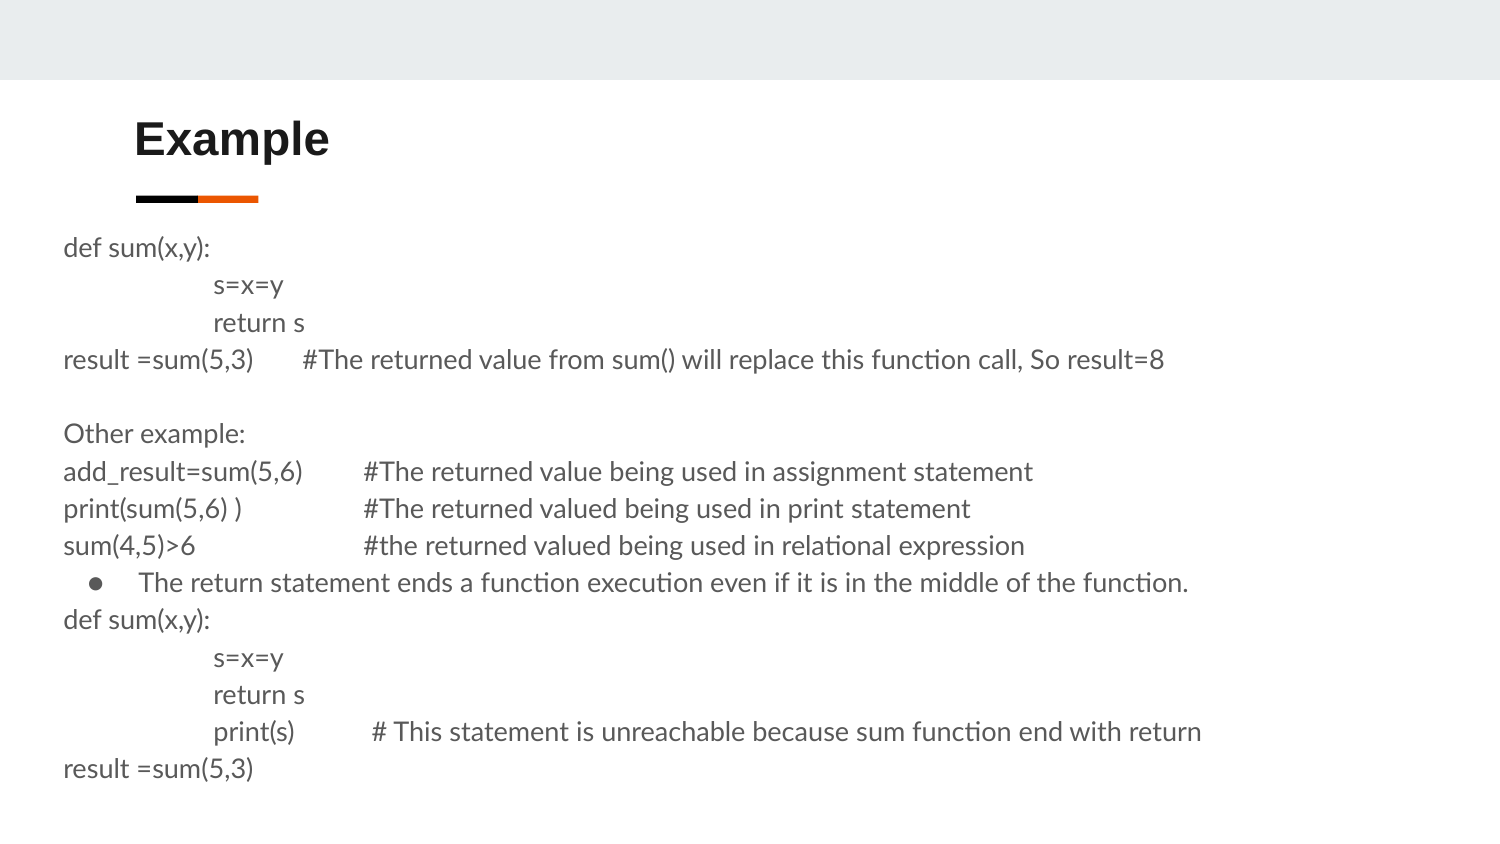

Example
def sum(x,y):
	s=x=y
	return s
result =sum(5,3)       #The returned value from sum() will replace this function call, So result=8

Other example:
add_result=sum(5,6) 	#The returned value being used in assignment statement
print(sum(5,6) )	#The returned valued being used in print statement
sum(4,5)>6		#the returned valued being used in relational expression
The return statement ends a function execution even if it is in the middle of the function.
def sum(x,y):
	s=x=y
	return s
	print(s)           # This statement is unreachable because sum function end with return
result =sum(5,3)